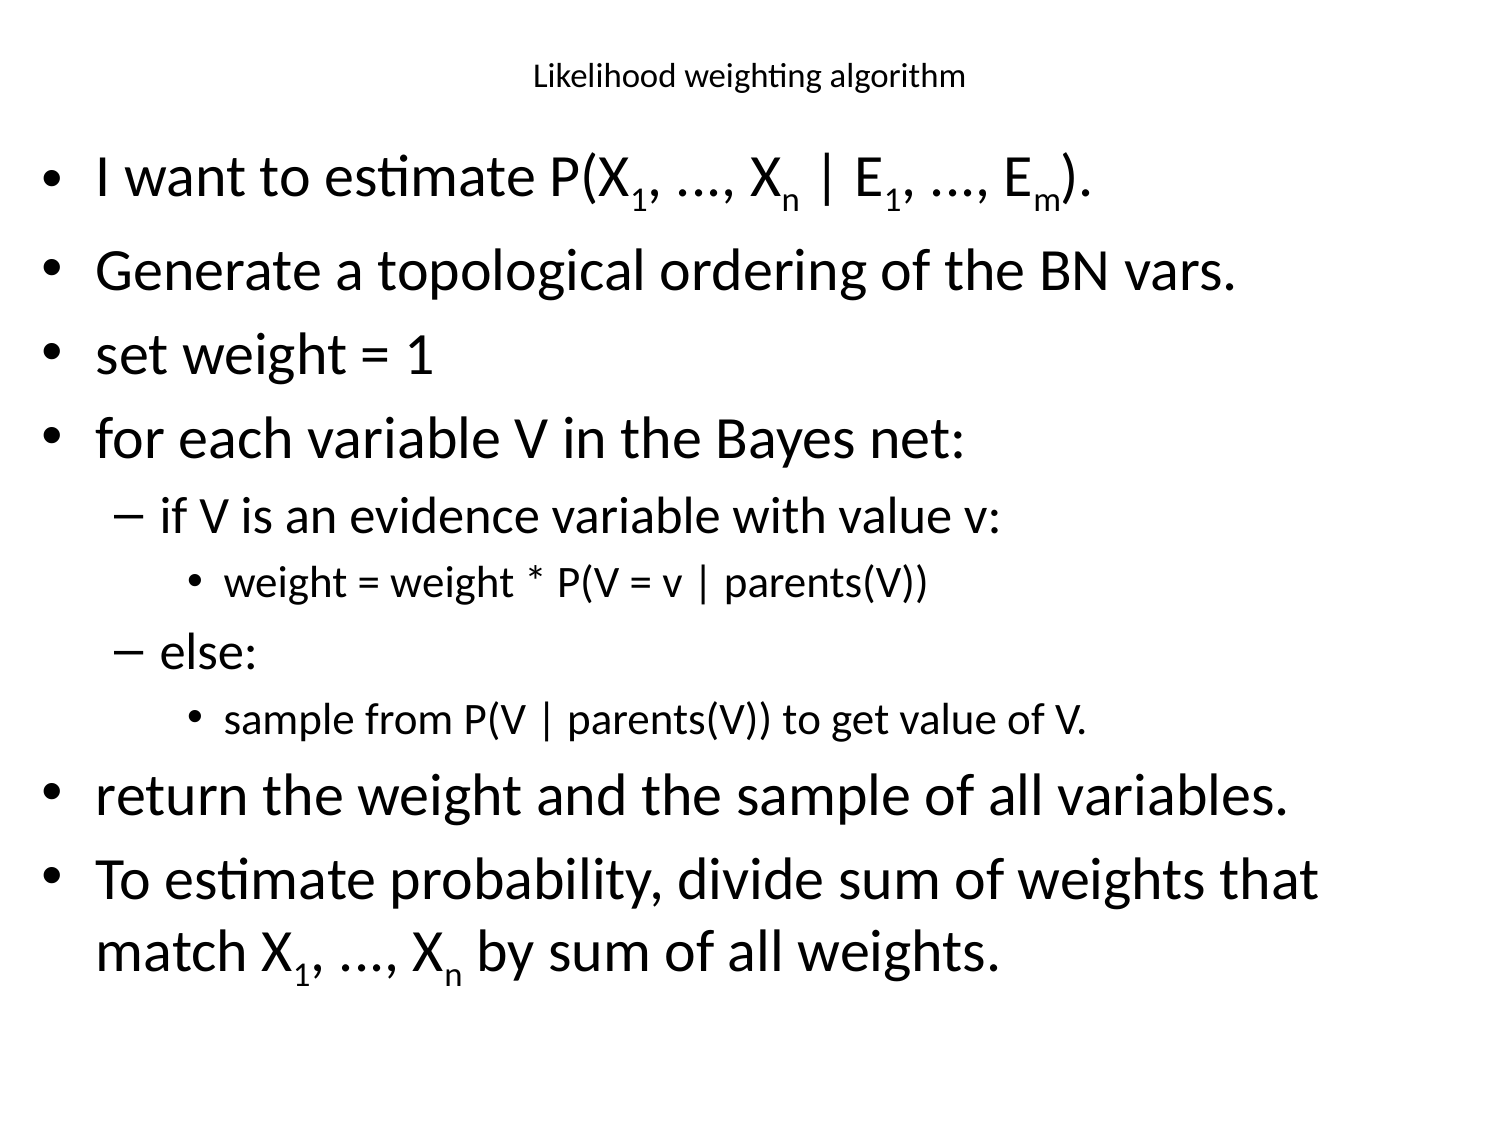

# Likelihood weighting algorithm
I want to estimate P(X1, ..., Xn | E1, ..., Em).
Generate a topological ordering of the BN vars.
set weight = 1
for each variable V in the Bayes net:
if V is an evidence variable with value v:
weight = weight * P(V = v | parents(V))
else:
sample from P(V | parents(V)) to get value of V.
return the weight and the sample of all variables.
To estimate probability, divide sum of weights that match X1, ..., Xn by sum of all weights.